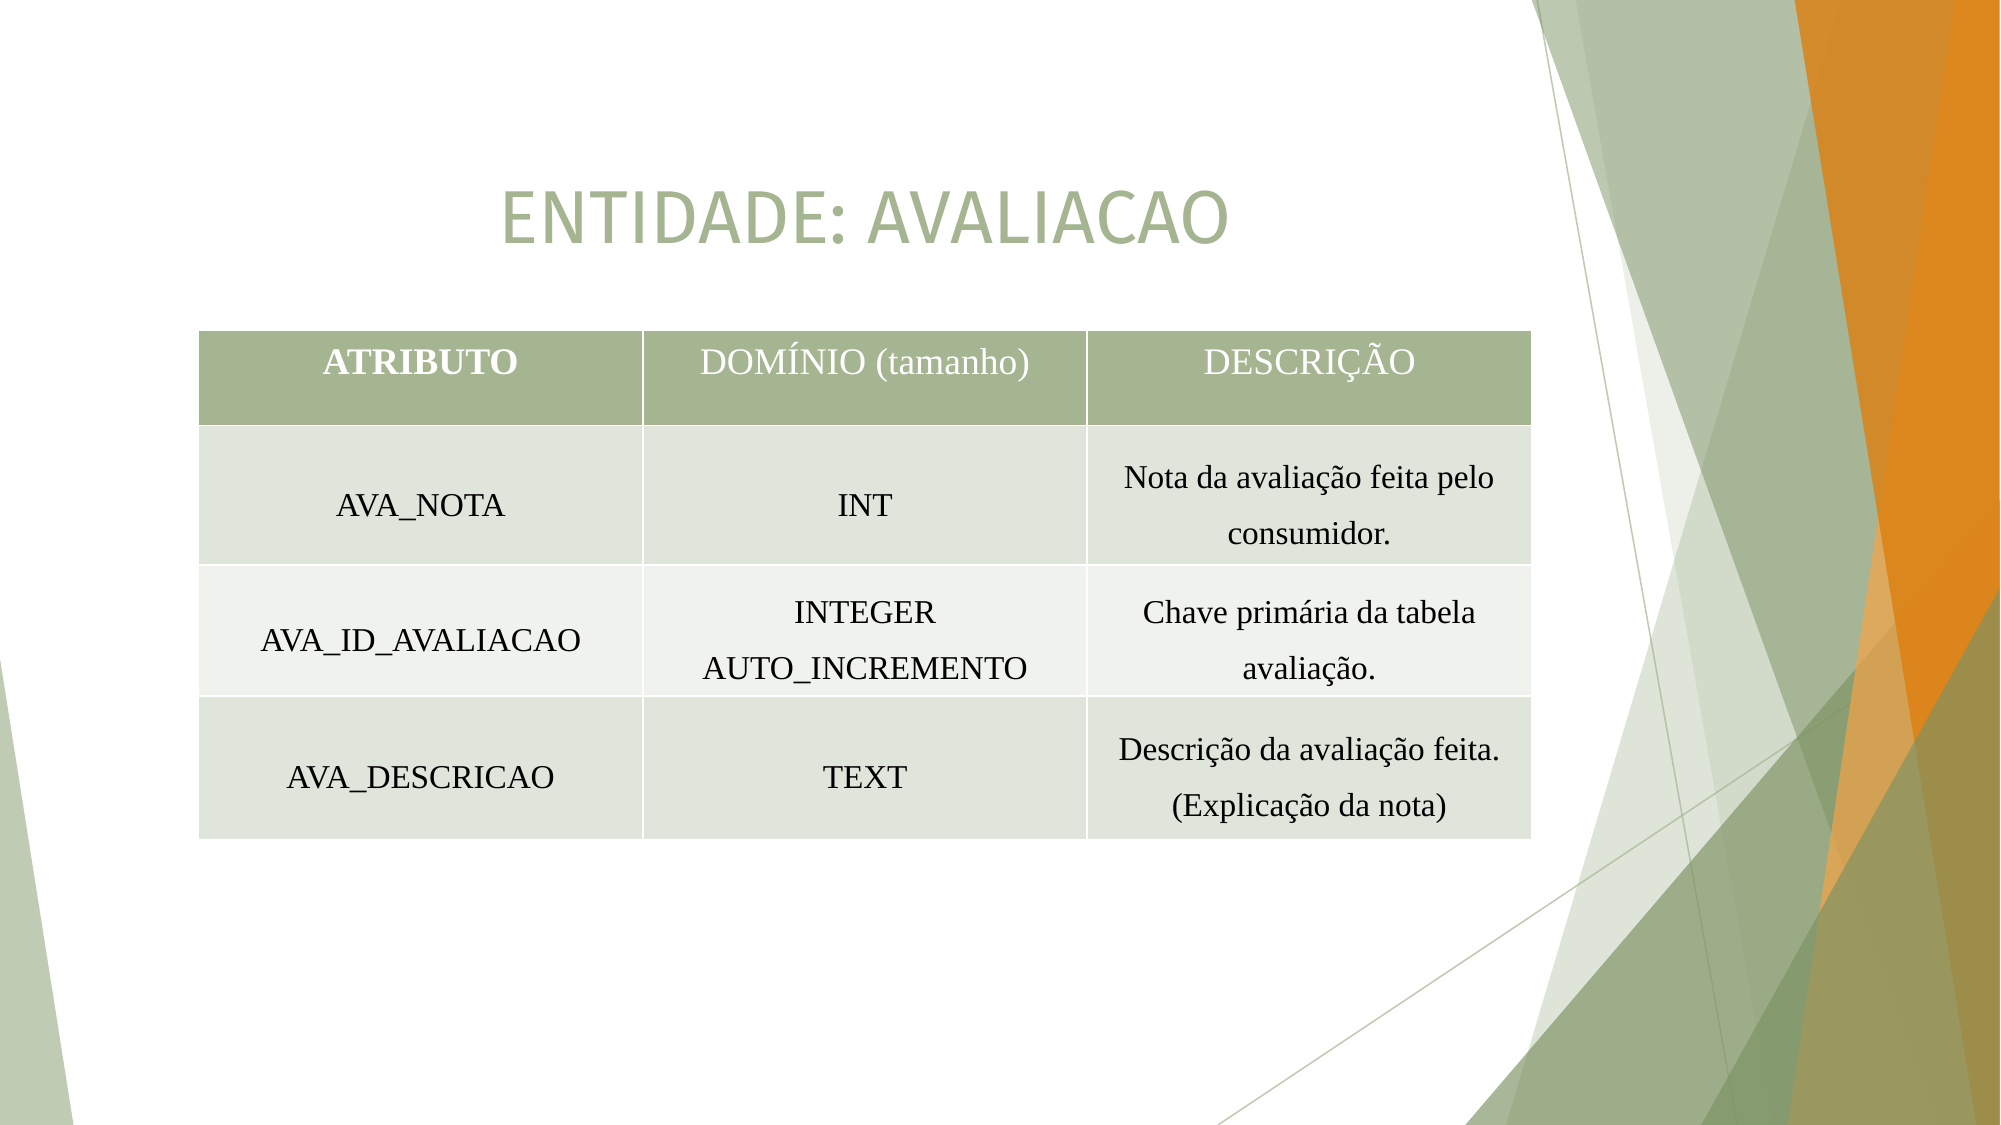

# ENTIDADE: AVALIACAO
| ATRIBUTO | DOMÍNIO (tamanho) | DESCRIÇÃO |
| --- | --- | --- |
| AVA\_NOTA | INT | Nota da avaliação feita pelo consumidor. |
| AVA\_ID\_AVALIACAO | INTEGER AUTO\_INCREMENTO | Chave primária da tabela avaliação. |
| AVA\_DESCRICAO | TEXT | Descrição da avaliação feita.(Explicação da nota) |